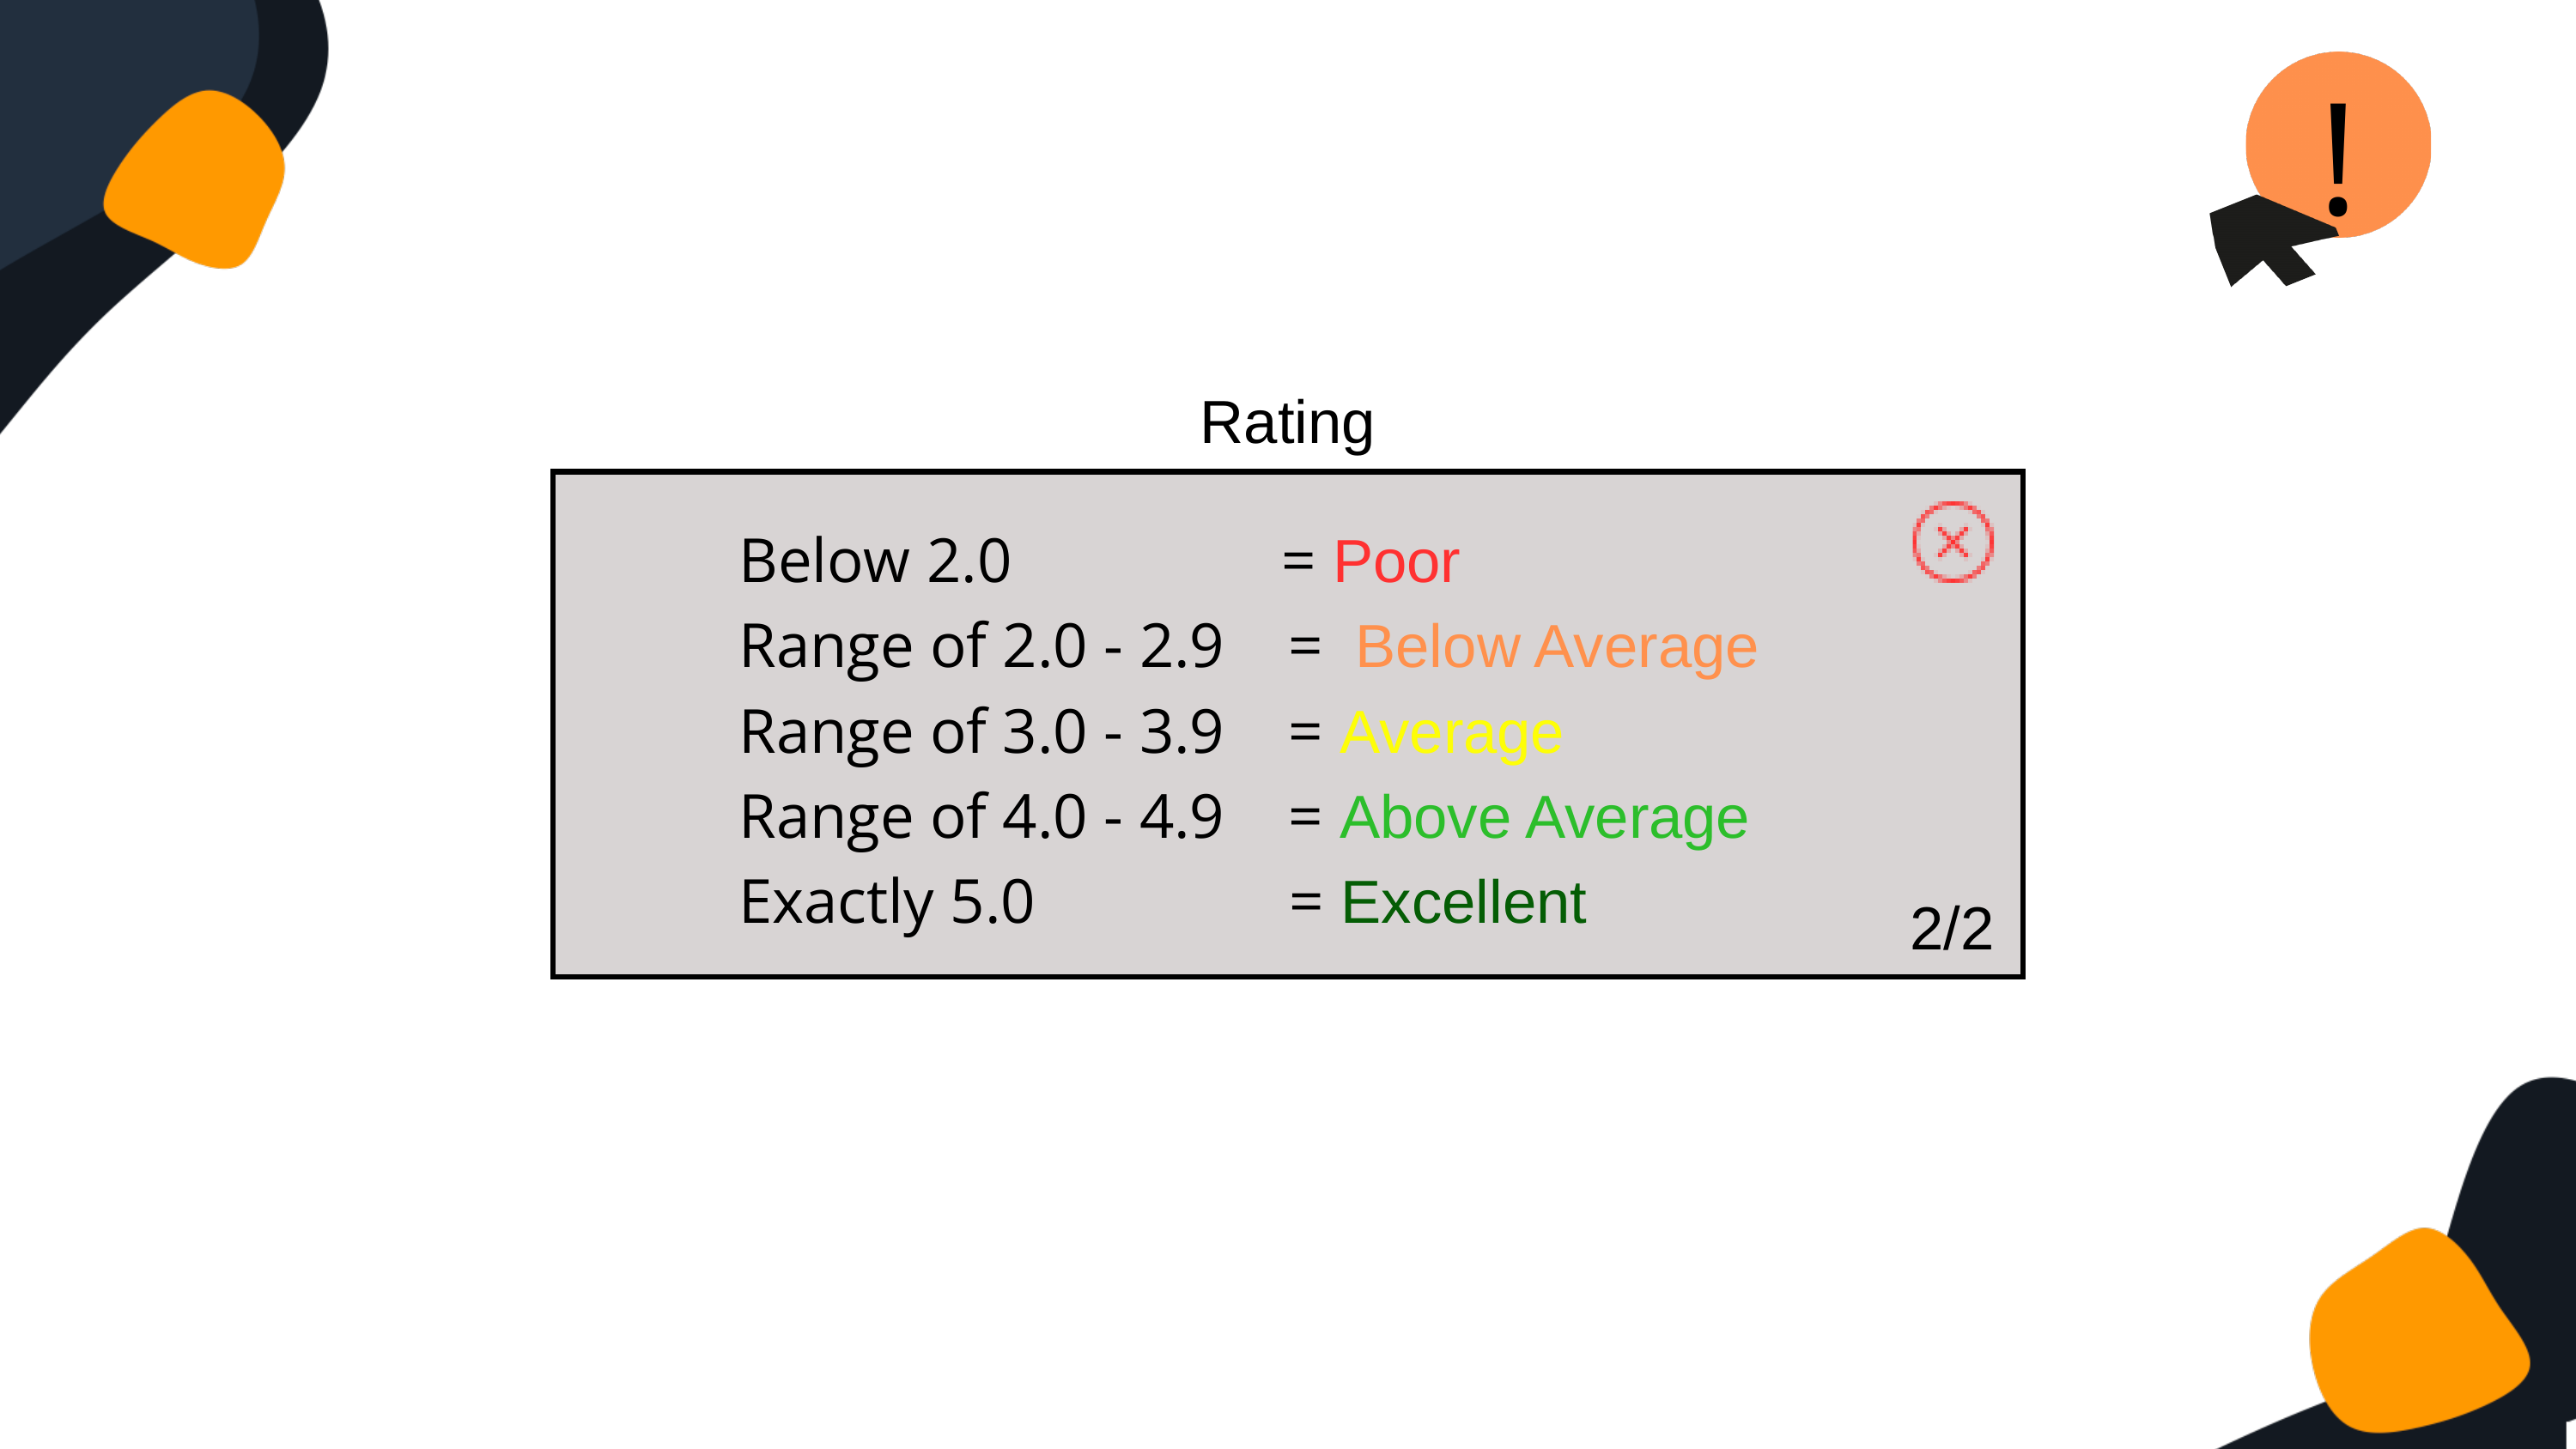

!

Rating

 Below 2.0                 = Poor
 Range of 2.0 - 2.9    =  Below Average
 Range of 3.0 - 3.9    = Average
 Range of 4.0 - 4.9    = Above Average
 Exactly 5.0                = Excellent
2/2